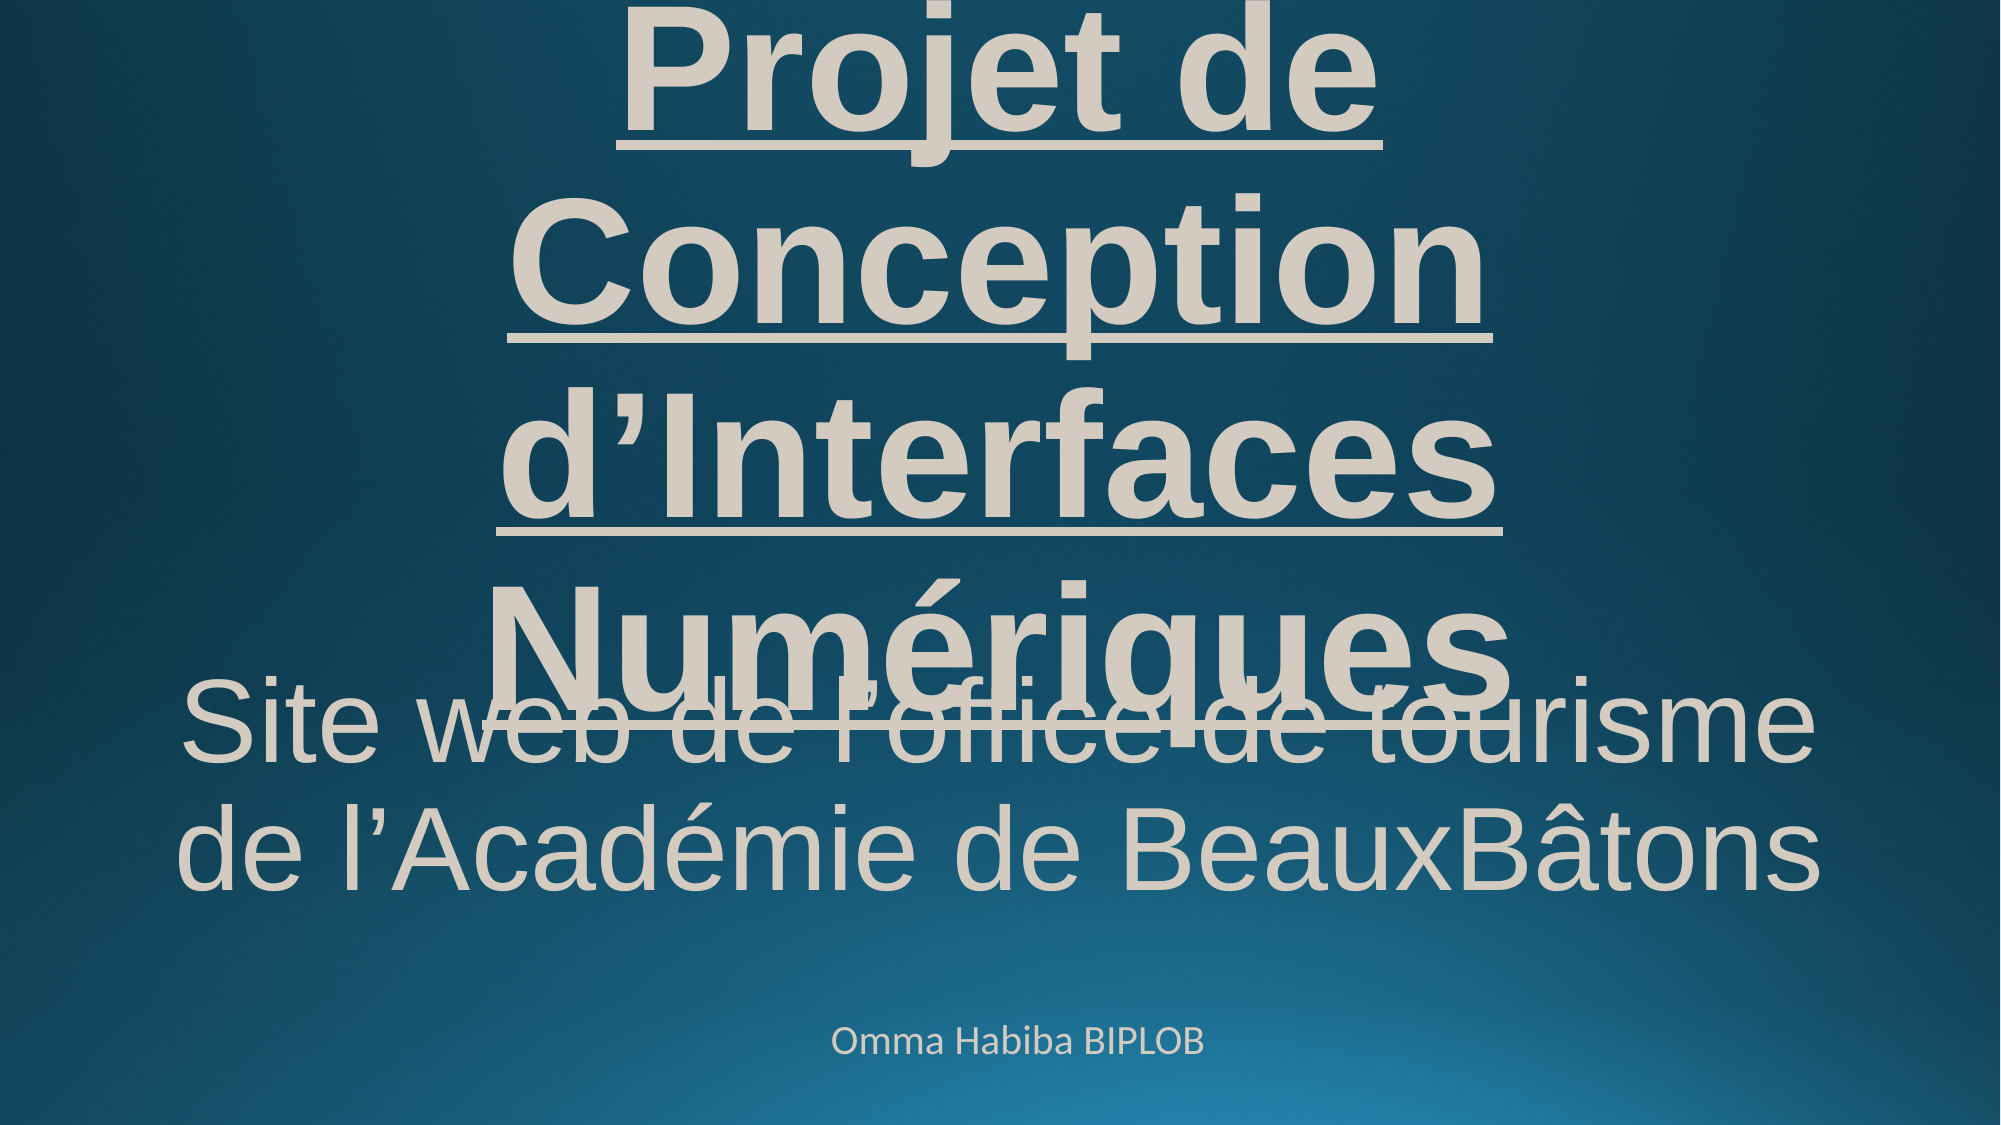

# Projet de Conception d’Interfaces Numériques
Site web de l’office de tourisme de l’Académie de BeauxBâtons

Omma Habiba BIPLOB